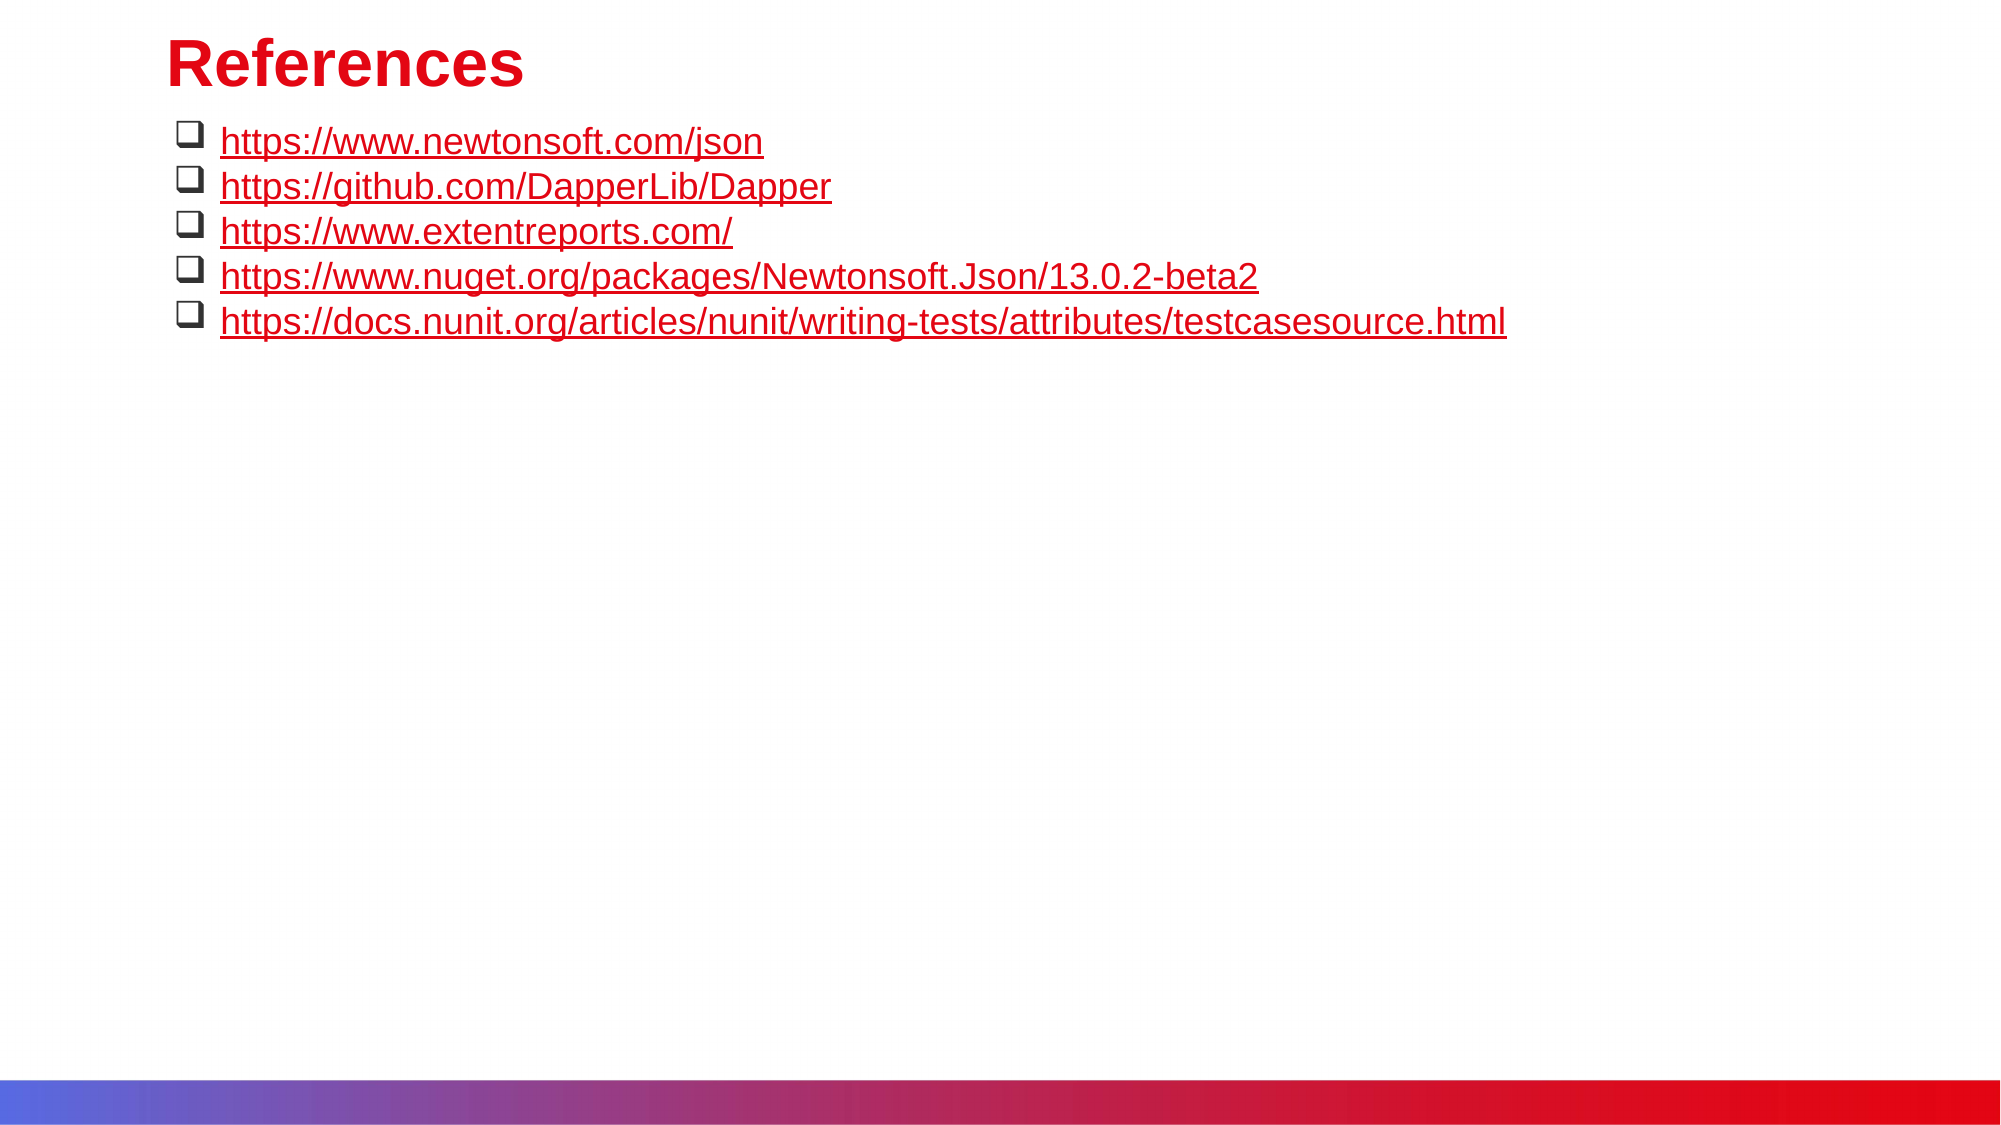

# References

https://www.newtonsoft.com/json
https://github.com/DapperLib/Dapper
https://www.extentreports.com/
https://www.nuget.org/packages/Newtonsoft.Json/13.0.2-beta2
https://docs.nunit.org/articles/nunit/writing-tests/attributes/testcasesource.html